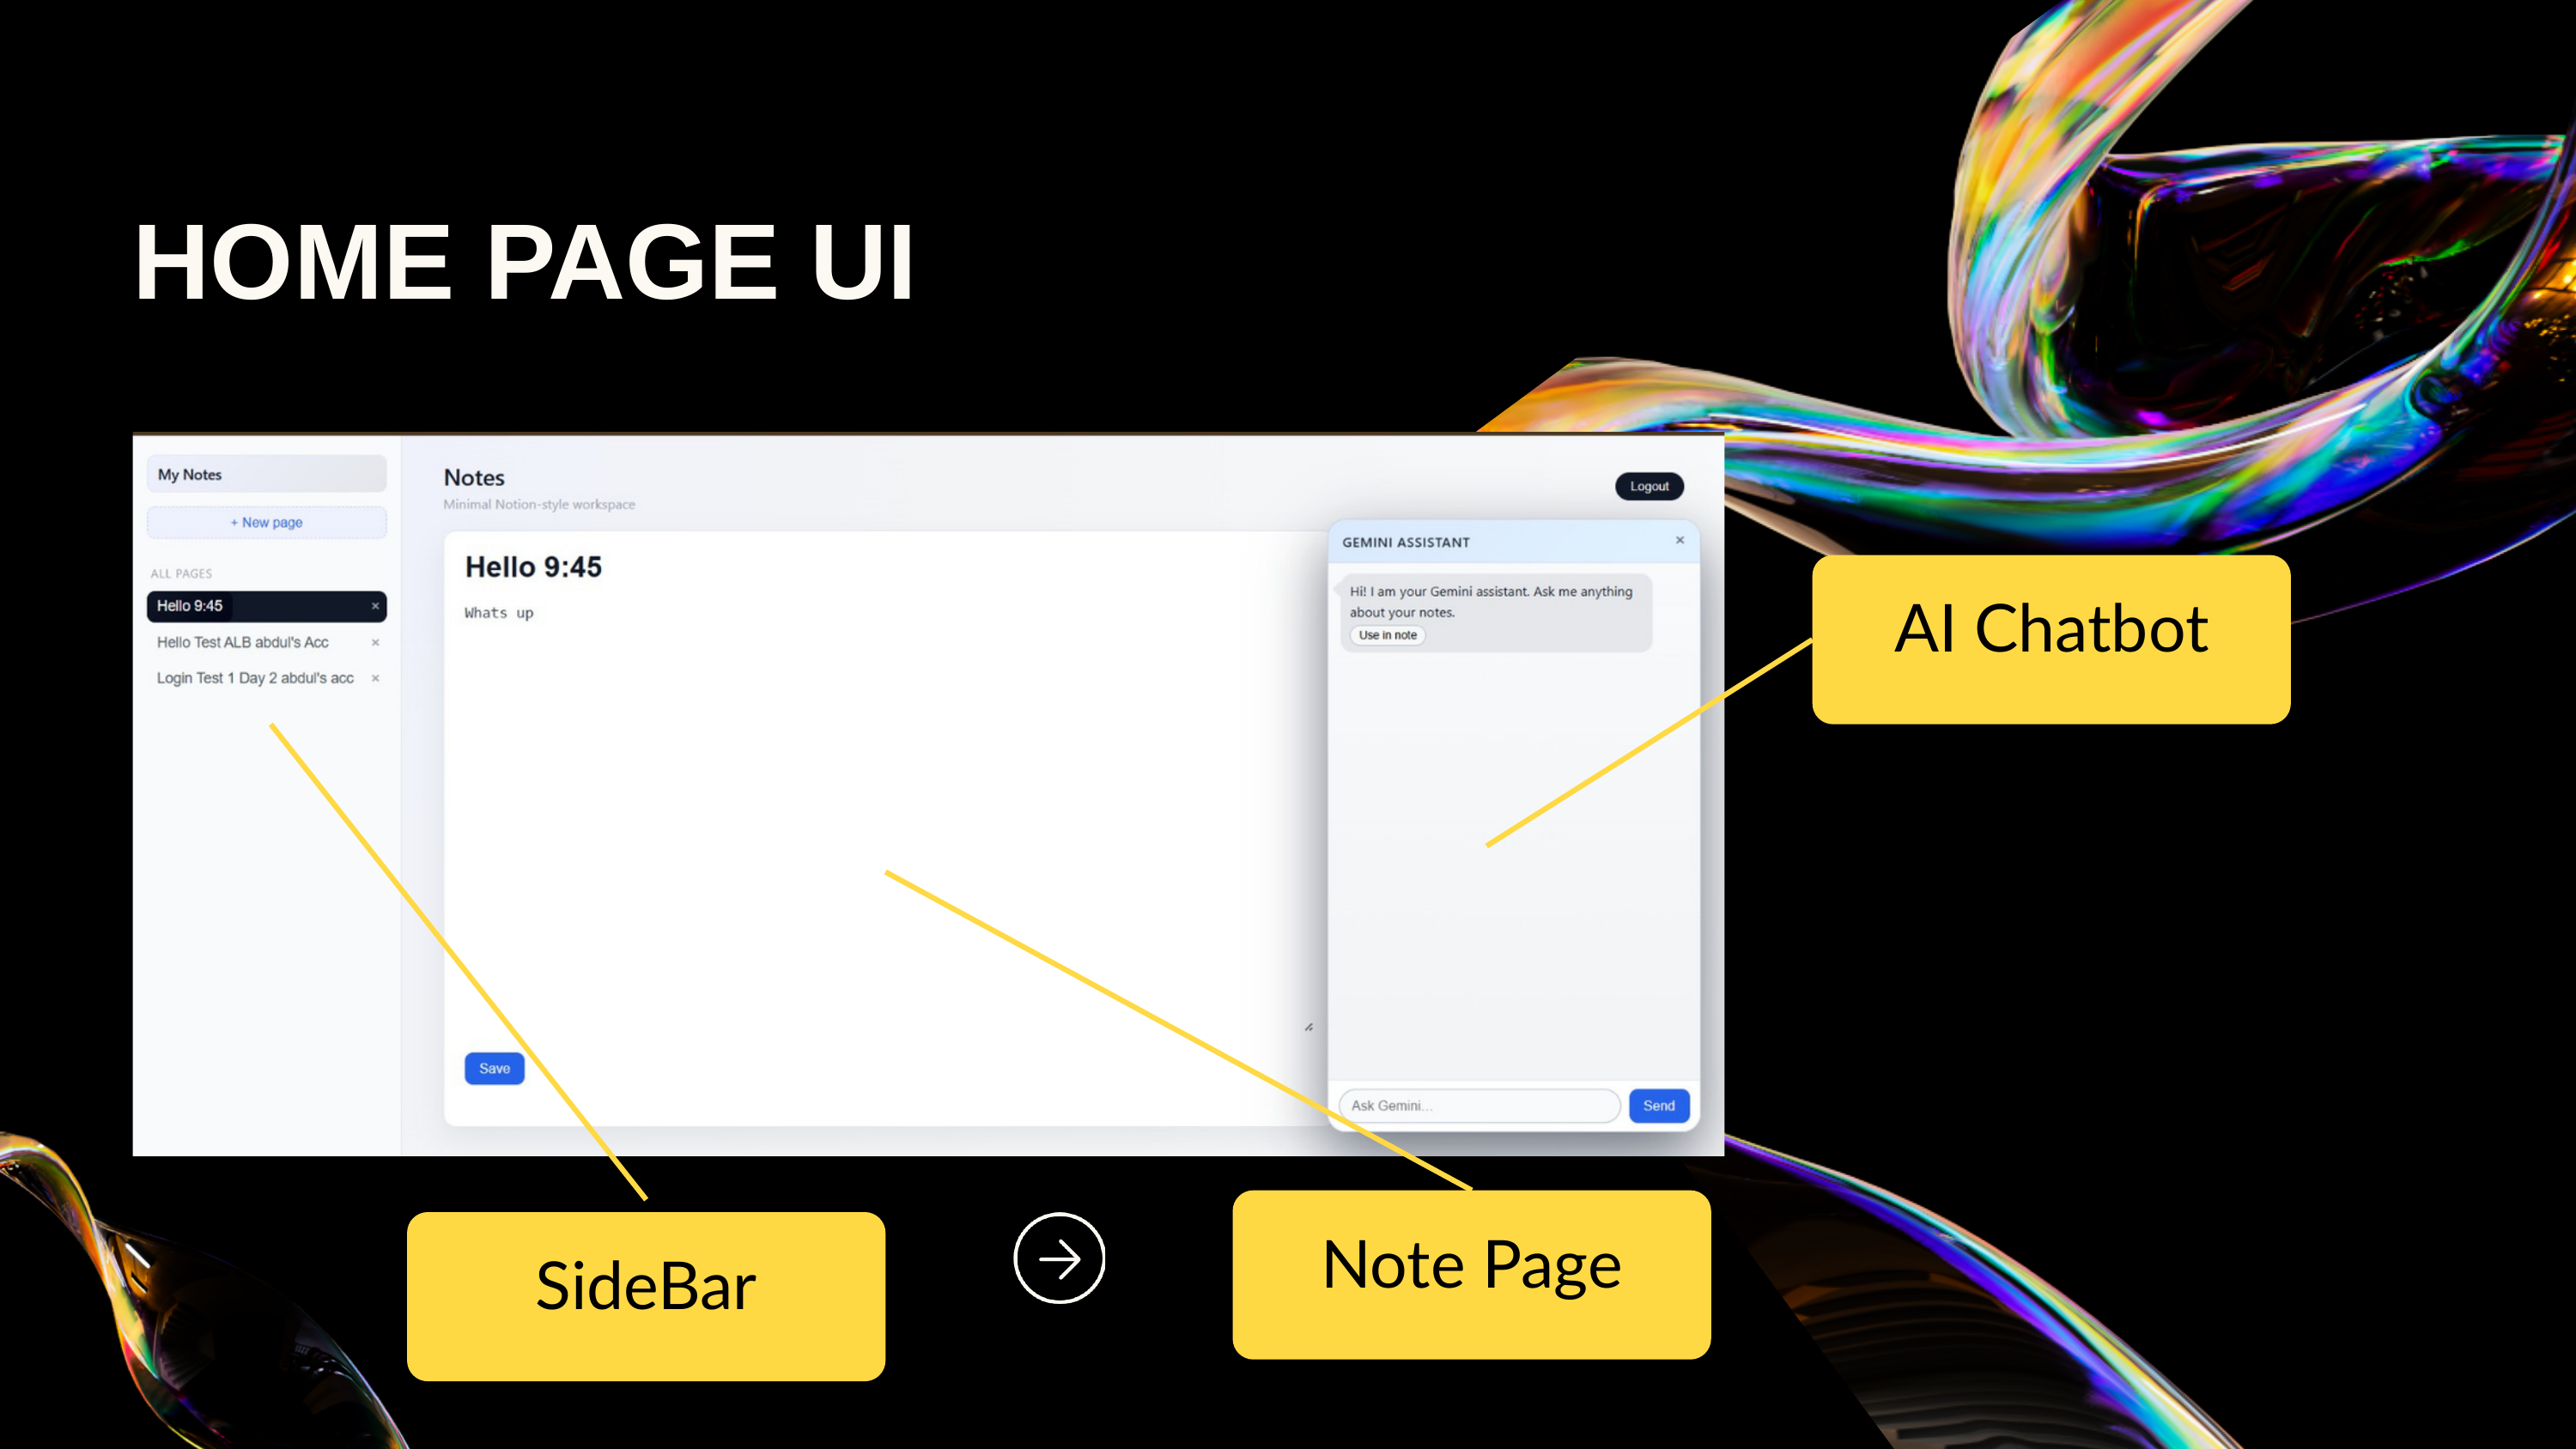

HOME PAGE UI

AI Chatbot

Note Page

SideBar